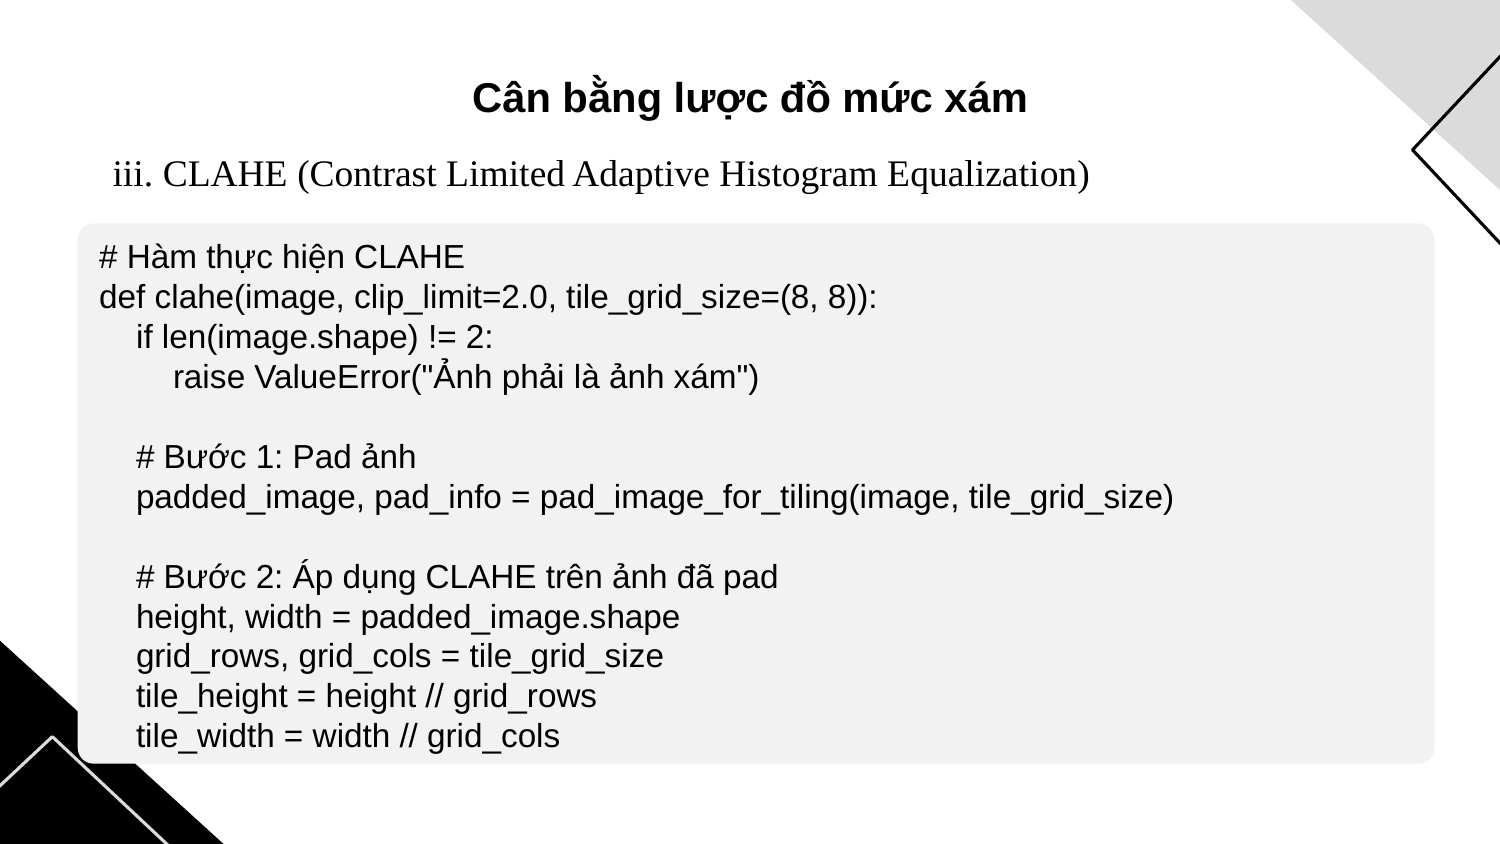

# Cân bằng lược đồ mức xám
iii. CLAHE (Contrast Limited Adaptive Histogram Equalization)
# Hàm thực hiện CLAHE
def clahe(image, clip_limit=2.0, tile_grid_size=(8, 8)):
    if len(image.shape) != 2:
        raise ValueError("Ảnh phải là ảnh xám")

    # Bước 1: Pad ảnh
    padded_image, pad_info = pad_image_for_tiling(image, tile_grid_size)

    # Bước 2: Áp dụng CLAHE trên ảnh đã pad
    height, width = padded_image.shape
    grid_rows, grid_cols = tile_grid_size
    tile_height = height // grid_rows
    tile_width = width // grid_cols